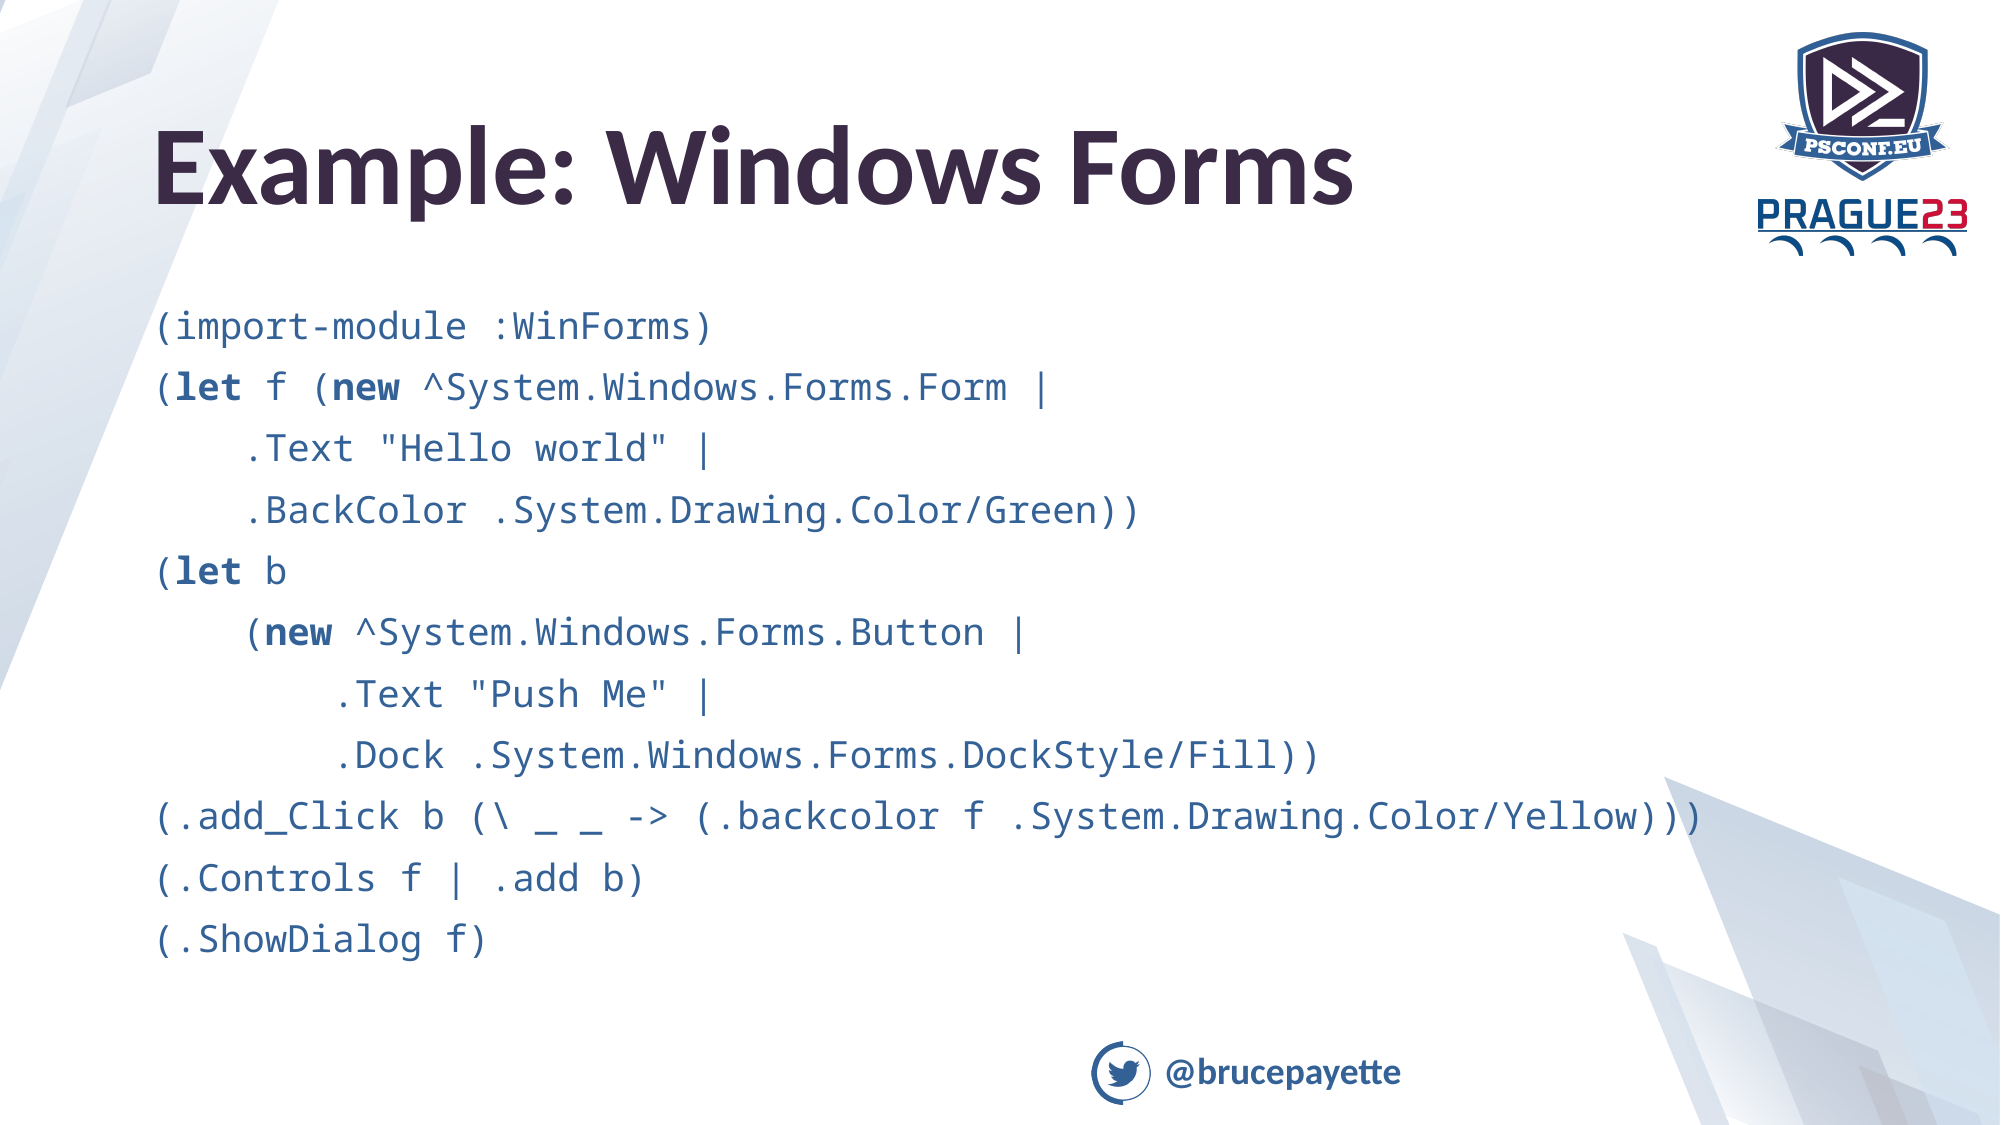

# Example: Windows Forms
(import-module :WinForms)
(let f (new ^System.Windows.Forms.Form |
    .Text "Hello world" |
    .BackColor .System.Drawing.Color/Green))
(let b
    (new ^System.Windows.Forms.Button |
        .Text "Push Me" |
        .Dock .System.Windows.Forms.DockStyle/Fill))
(.add_Click b (\ _ _ -> (.backcolor f .System.Drawing.Color/Yellow)))
(.Controls f | .add b)
(.ShowDialog f)